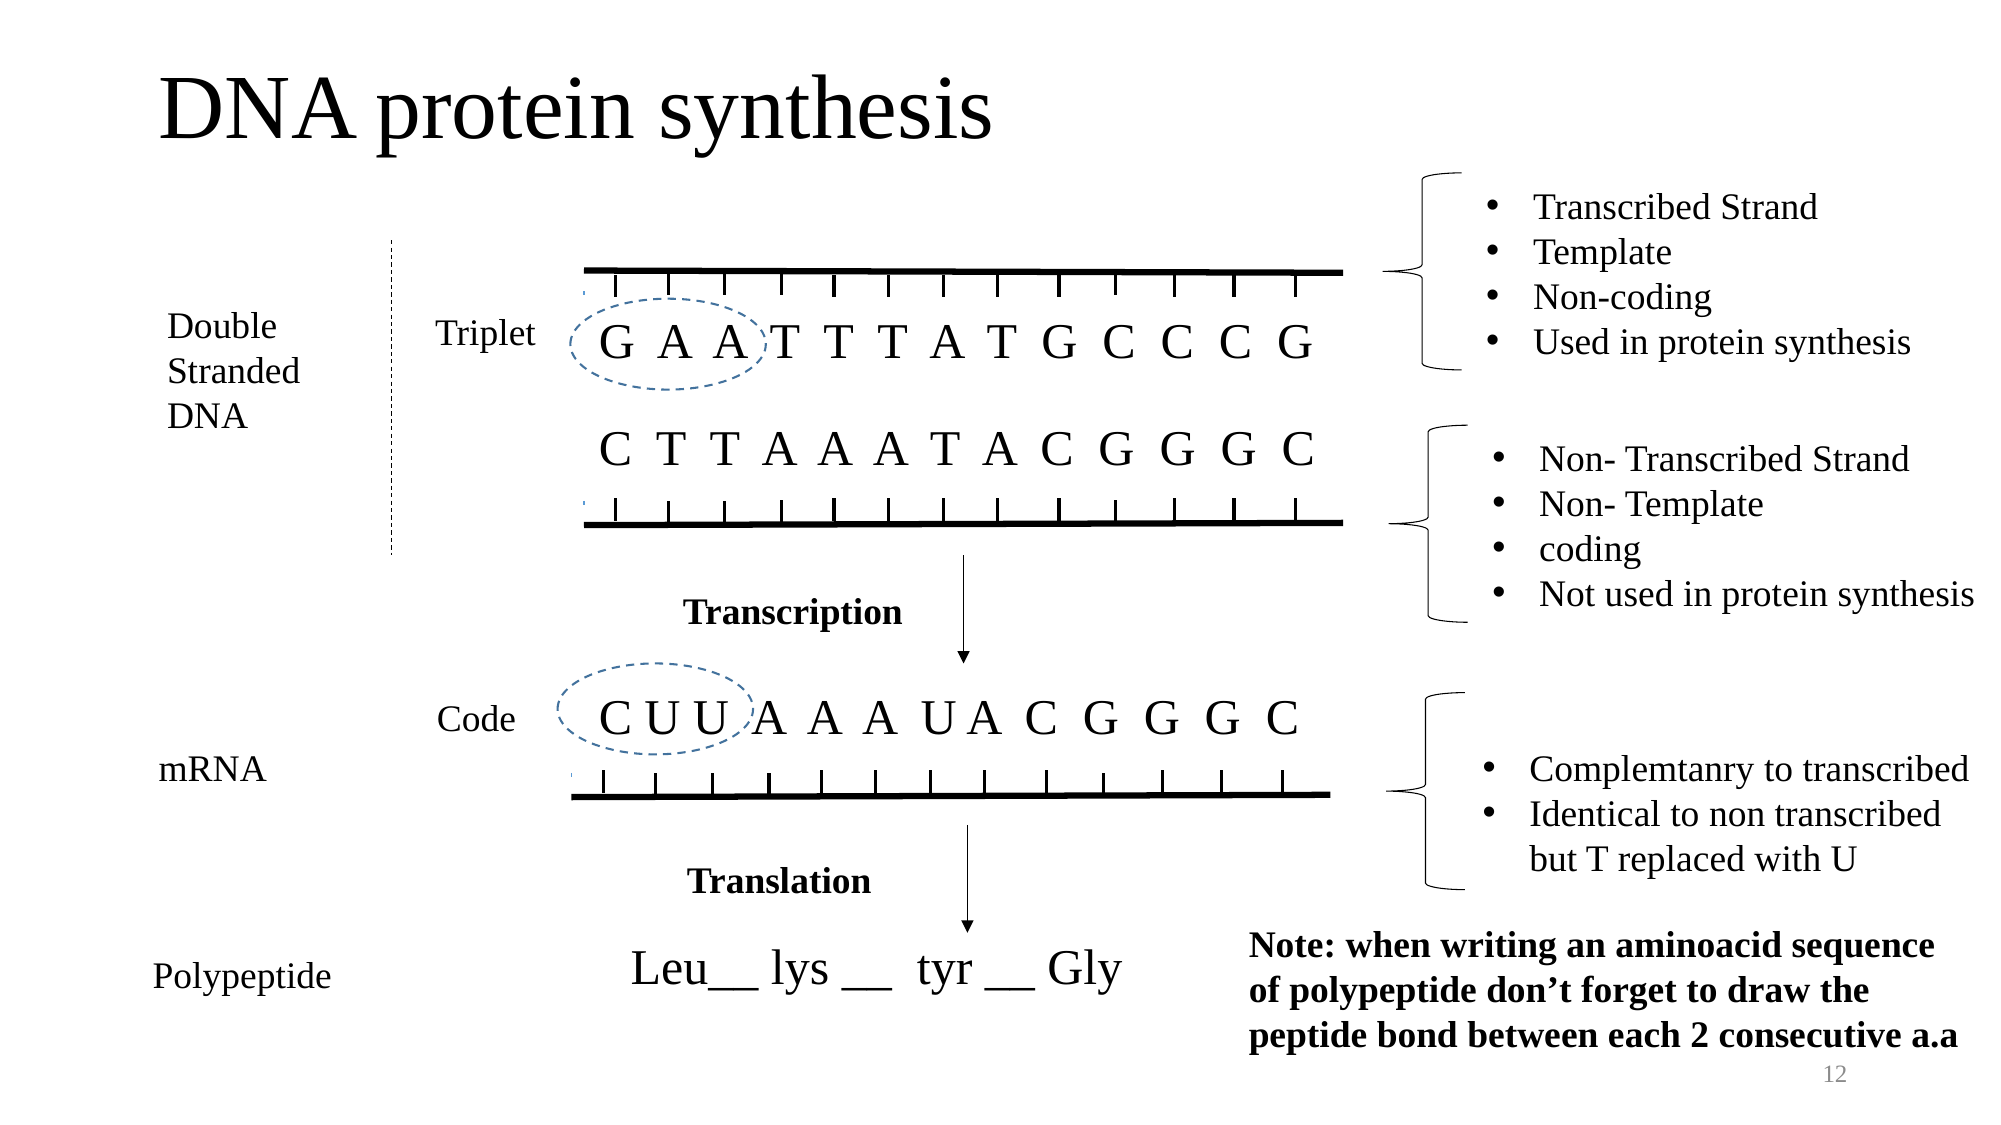

# DNA protein synthesis

Transcribed Strand
Template
Non-coding
Used in protein synthesis
G  A  A  T  T  T  A  T  G  C  C  C  G
C  T  T  A  A  A  T  A  C  G  G  G  C
Double
Stranded
DNA

Triplet

Non- Transcribed Strand
Non- Template
coding
Not used in protein synthesis
Transcription

C U U  A  A  A  U A  C  G  G  G  C
Code

mRNA
Complemtanry to transcribed
Identical to non transcribed but T replaced with U
Translation
Note: when writing an aminoacid sequence of polypeptide don’t forget to draw the peptide bond between each 2 consecutive a.a
Leu__ lys __  tyr __ Gly
Polypeptide
12